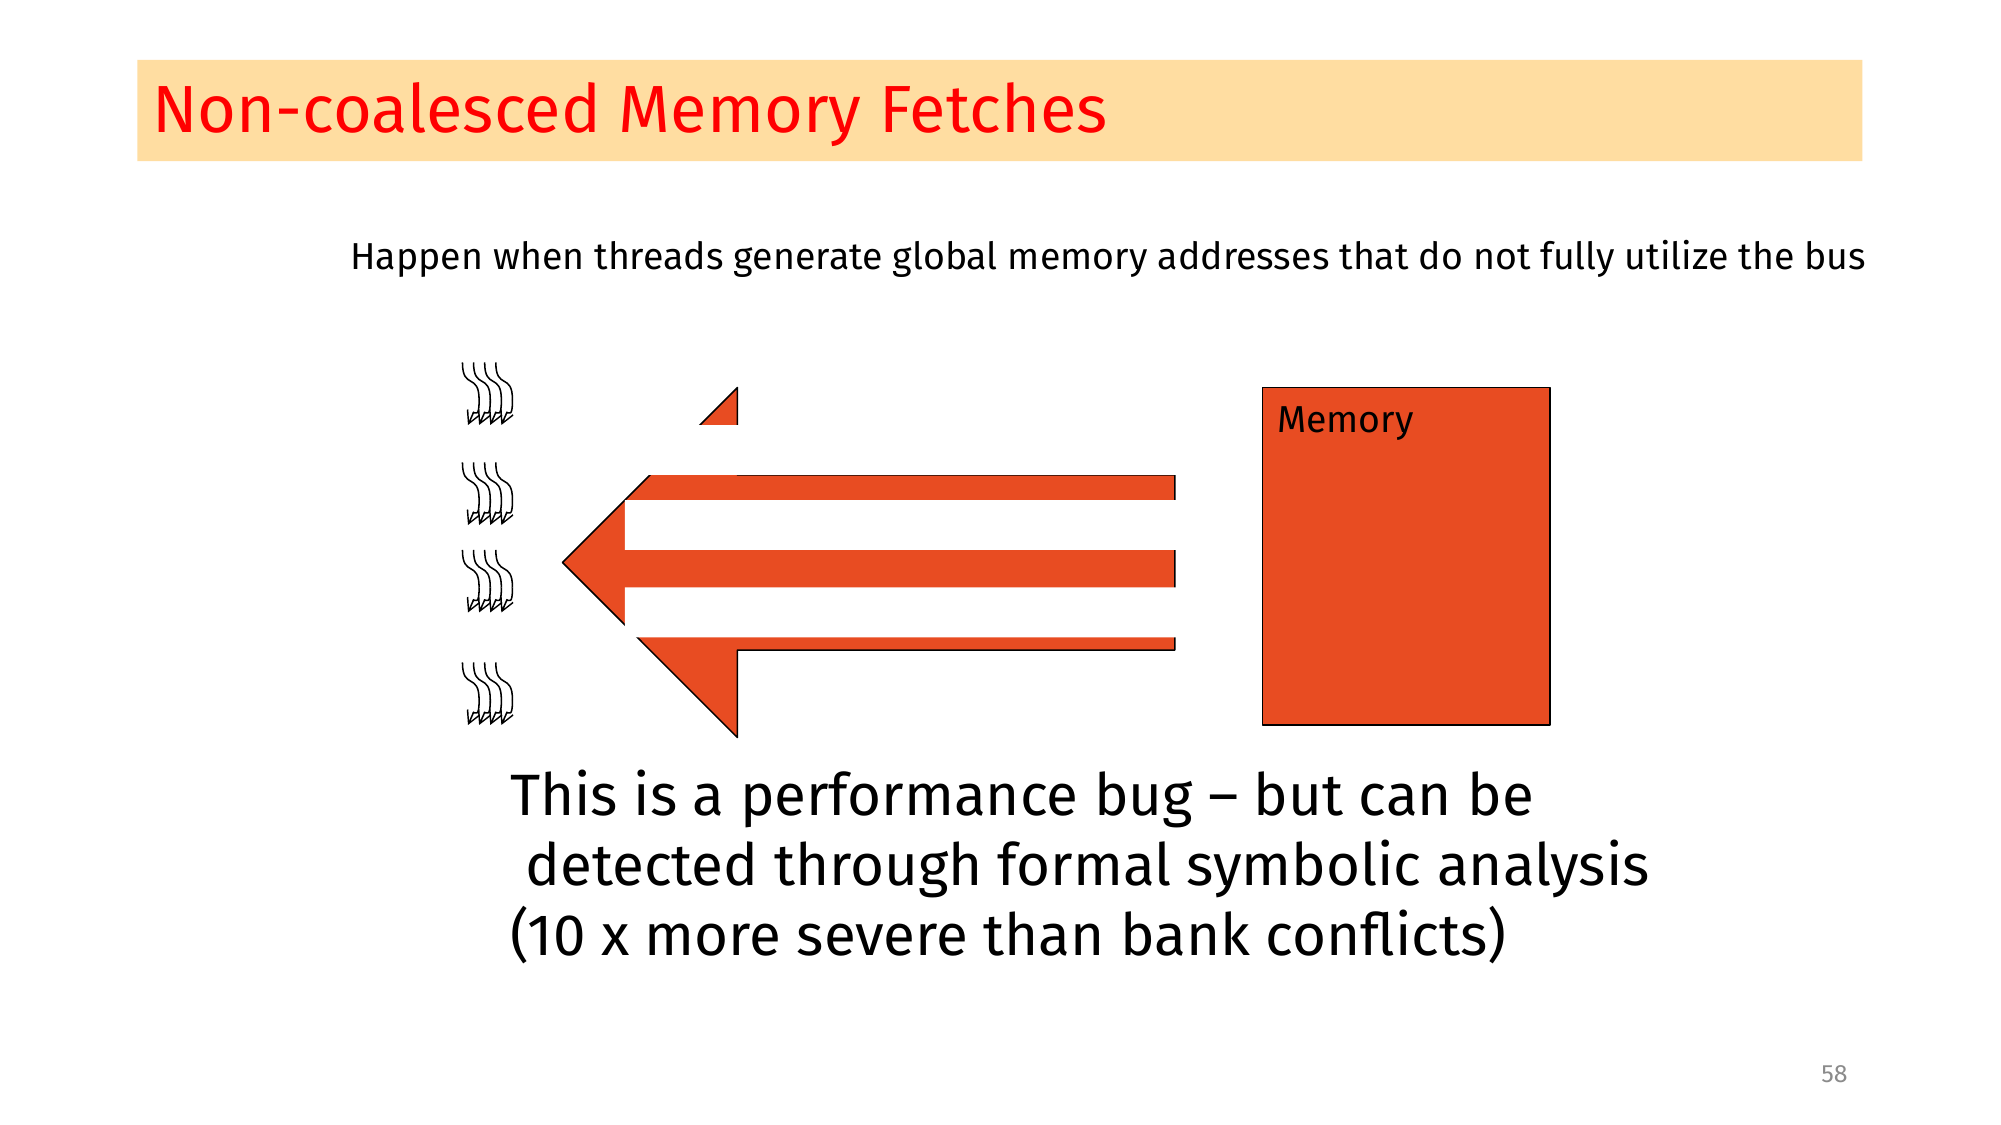

# Non-coalesced Memory Fetches
Happen when threads generate global memory addresses that do not fully utilize the bus

Memory

This is a performance bug – but can be
 detected through formal symbolic analysis
(10 x more severe than bank conflicts)
58